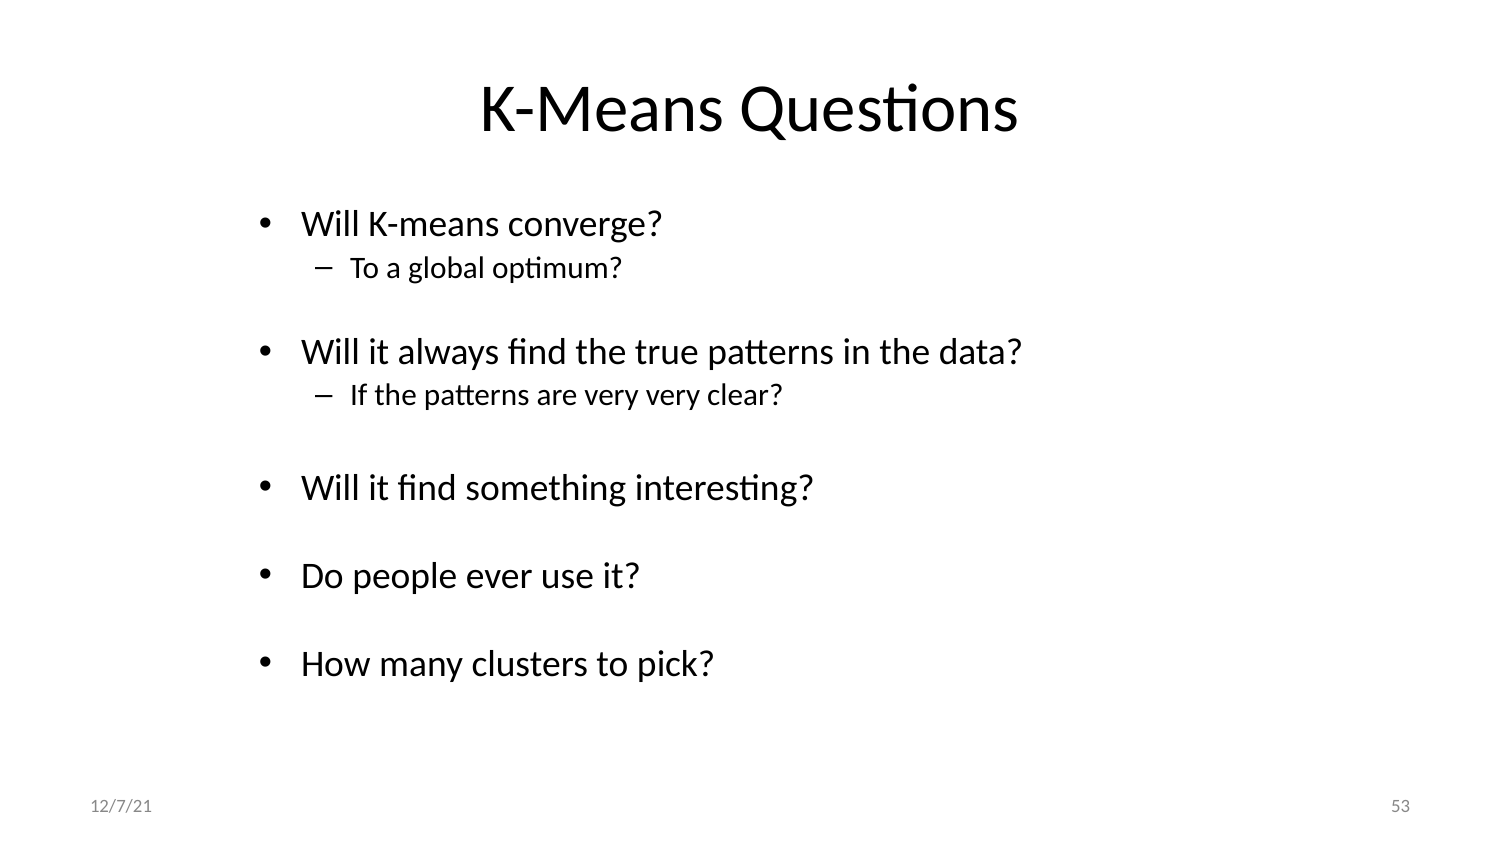

# K-Means Questions
Will K-means converge?
To a global optimum?

Will it always find the true patterns in the data?
If the patterns are very very clear?

Will it find something interesting?

Do people ever use it?

How many clusters to pick?

12/7/21
53